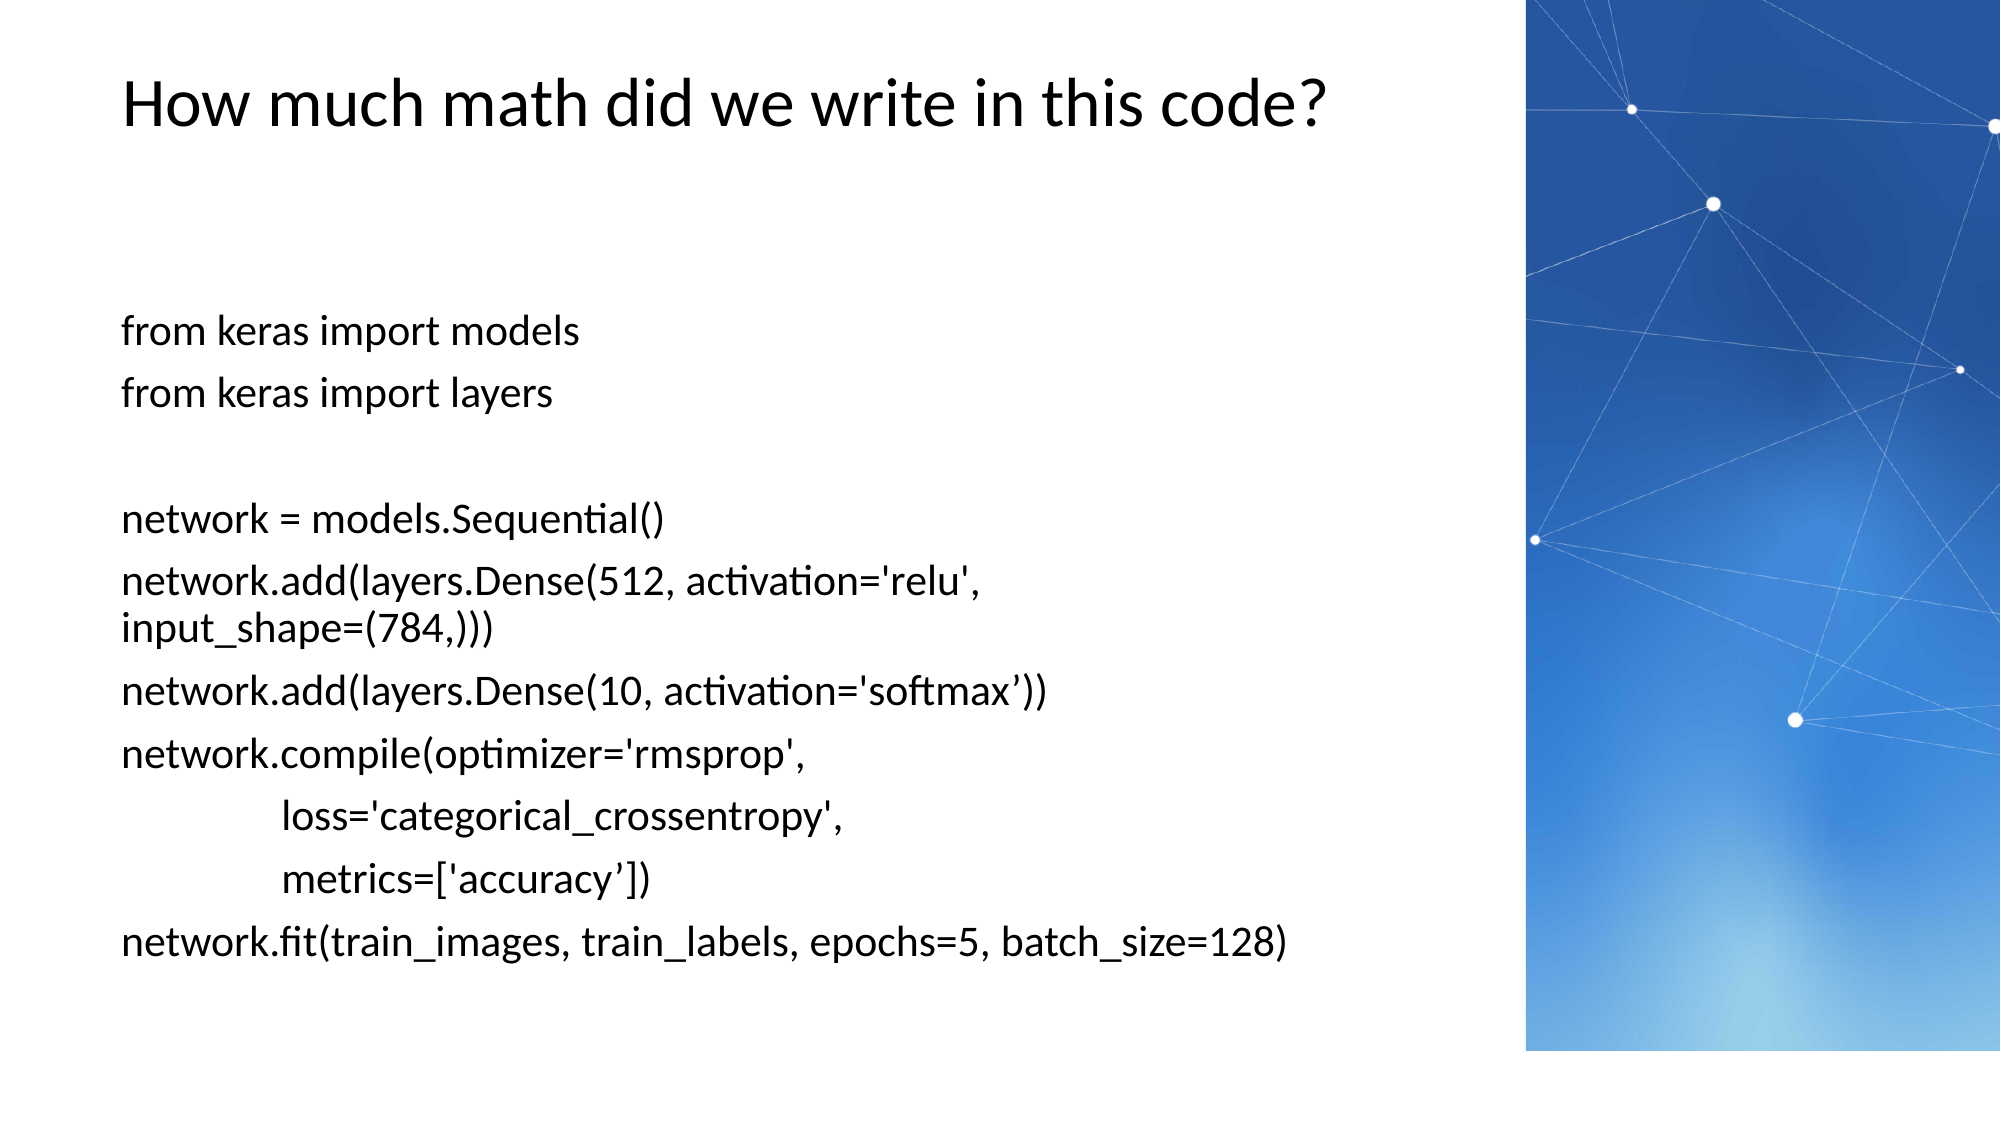

# How much math did we write in this code?
from keras import models
from keras import layers

network = models.Sequential()
network.add(layers.Dense(512, activation='relu', input_shape=(784,)))
network.add(layers.Dense(10, activation='softmax’))
network.compile(optimizer='rmsprop',
                loss='categorical_crossentropy',
                metrics=['accuracy’])
network.fit(train_images, train_labels, epochs=5, batch_size=128)